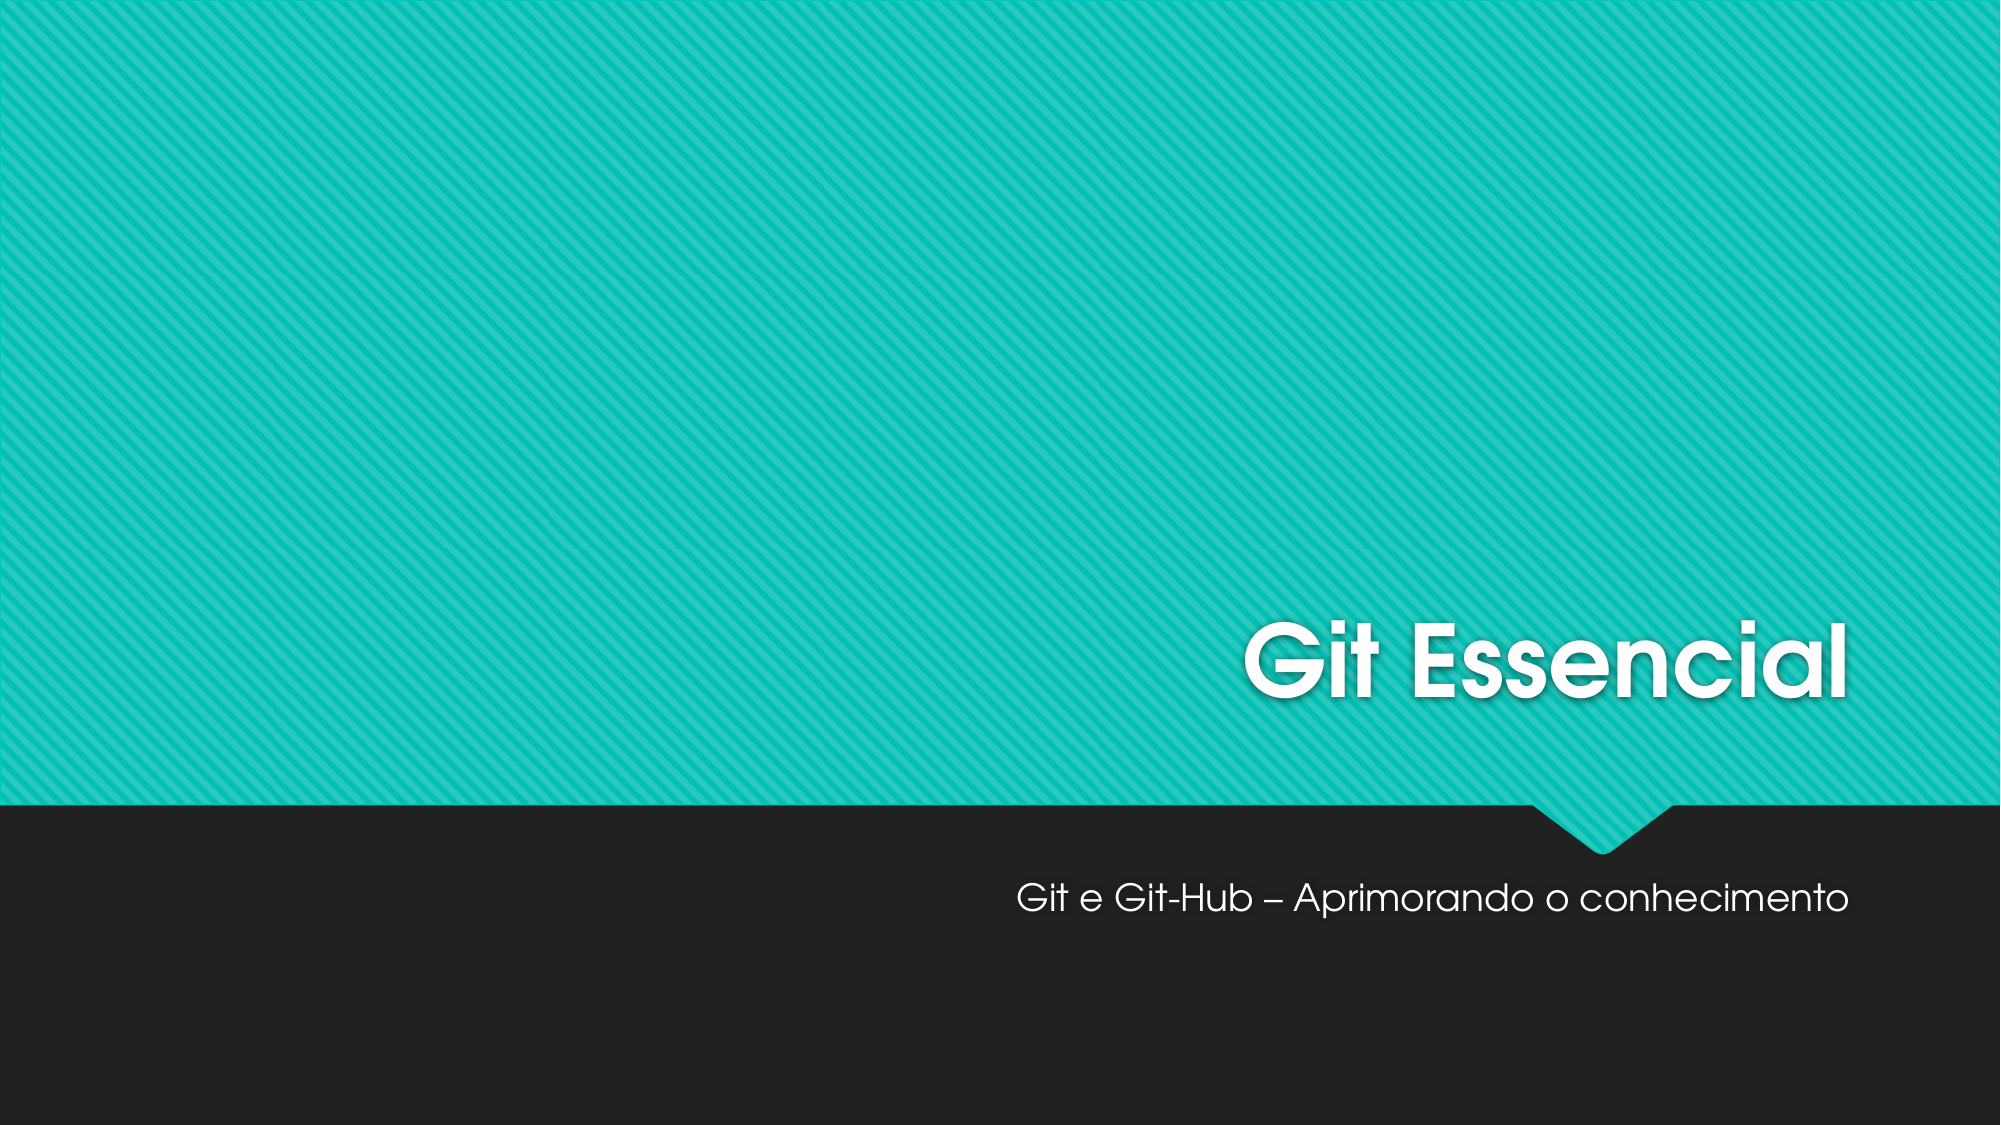

# Git Essencial
Git e Git-Hub – Aprimorando o conhecimento